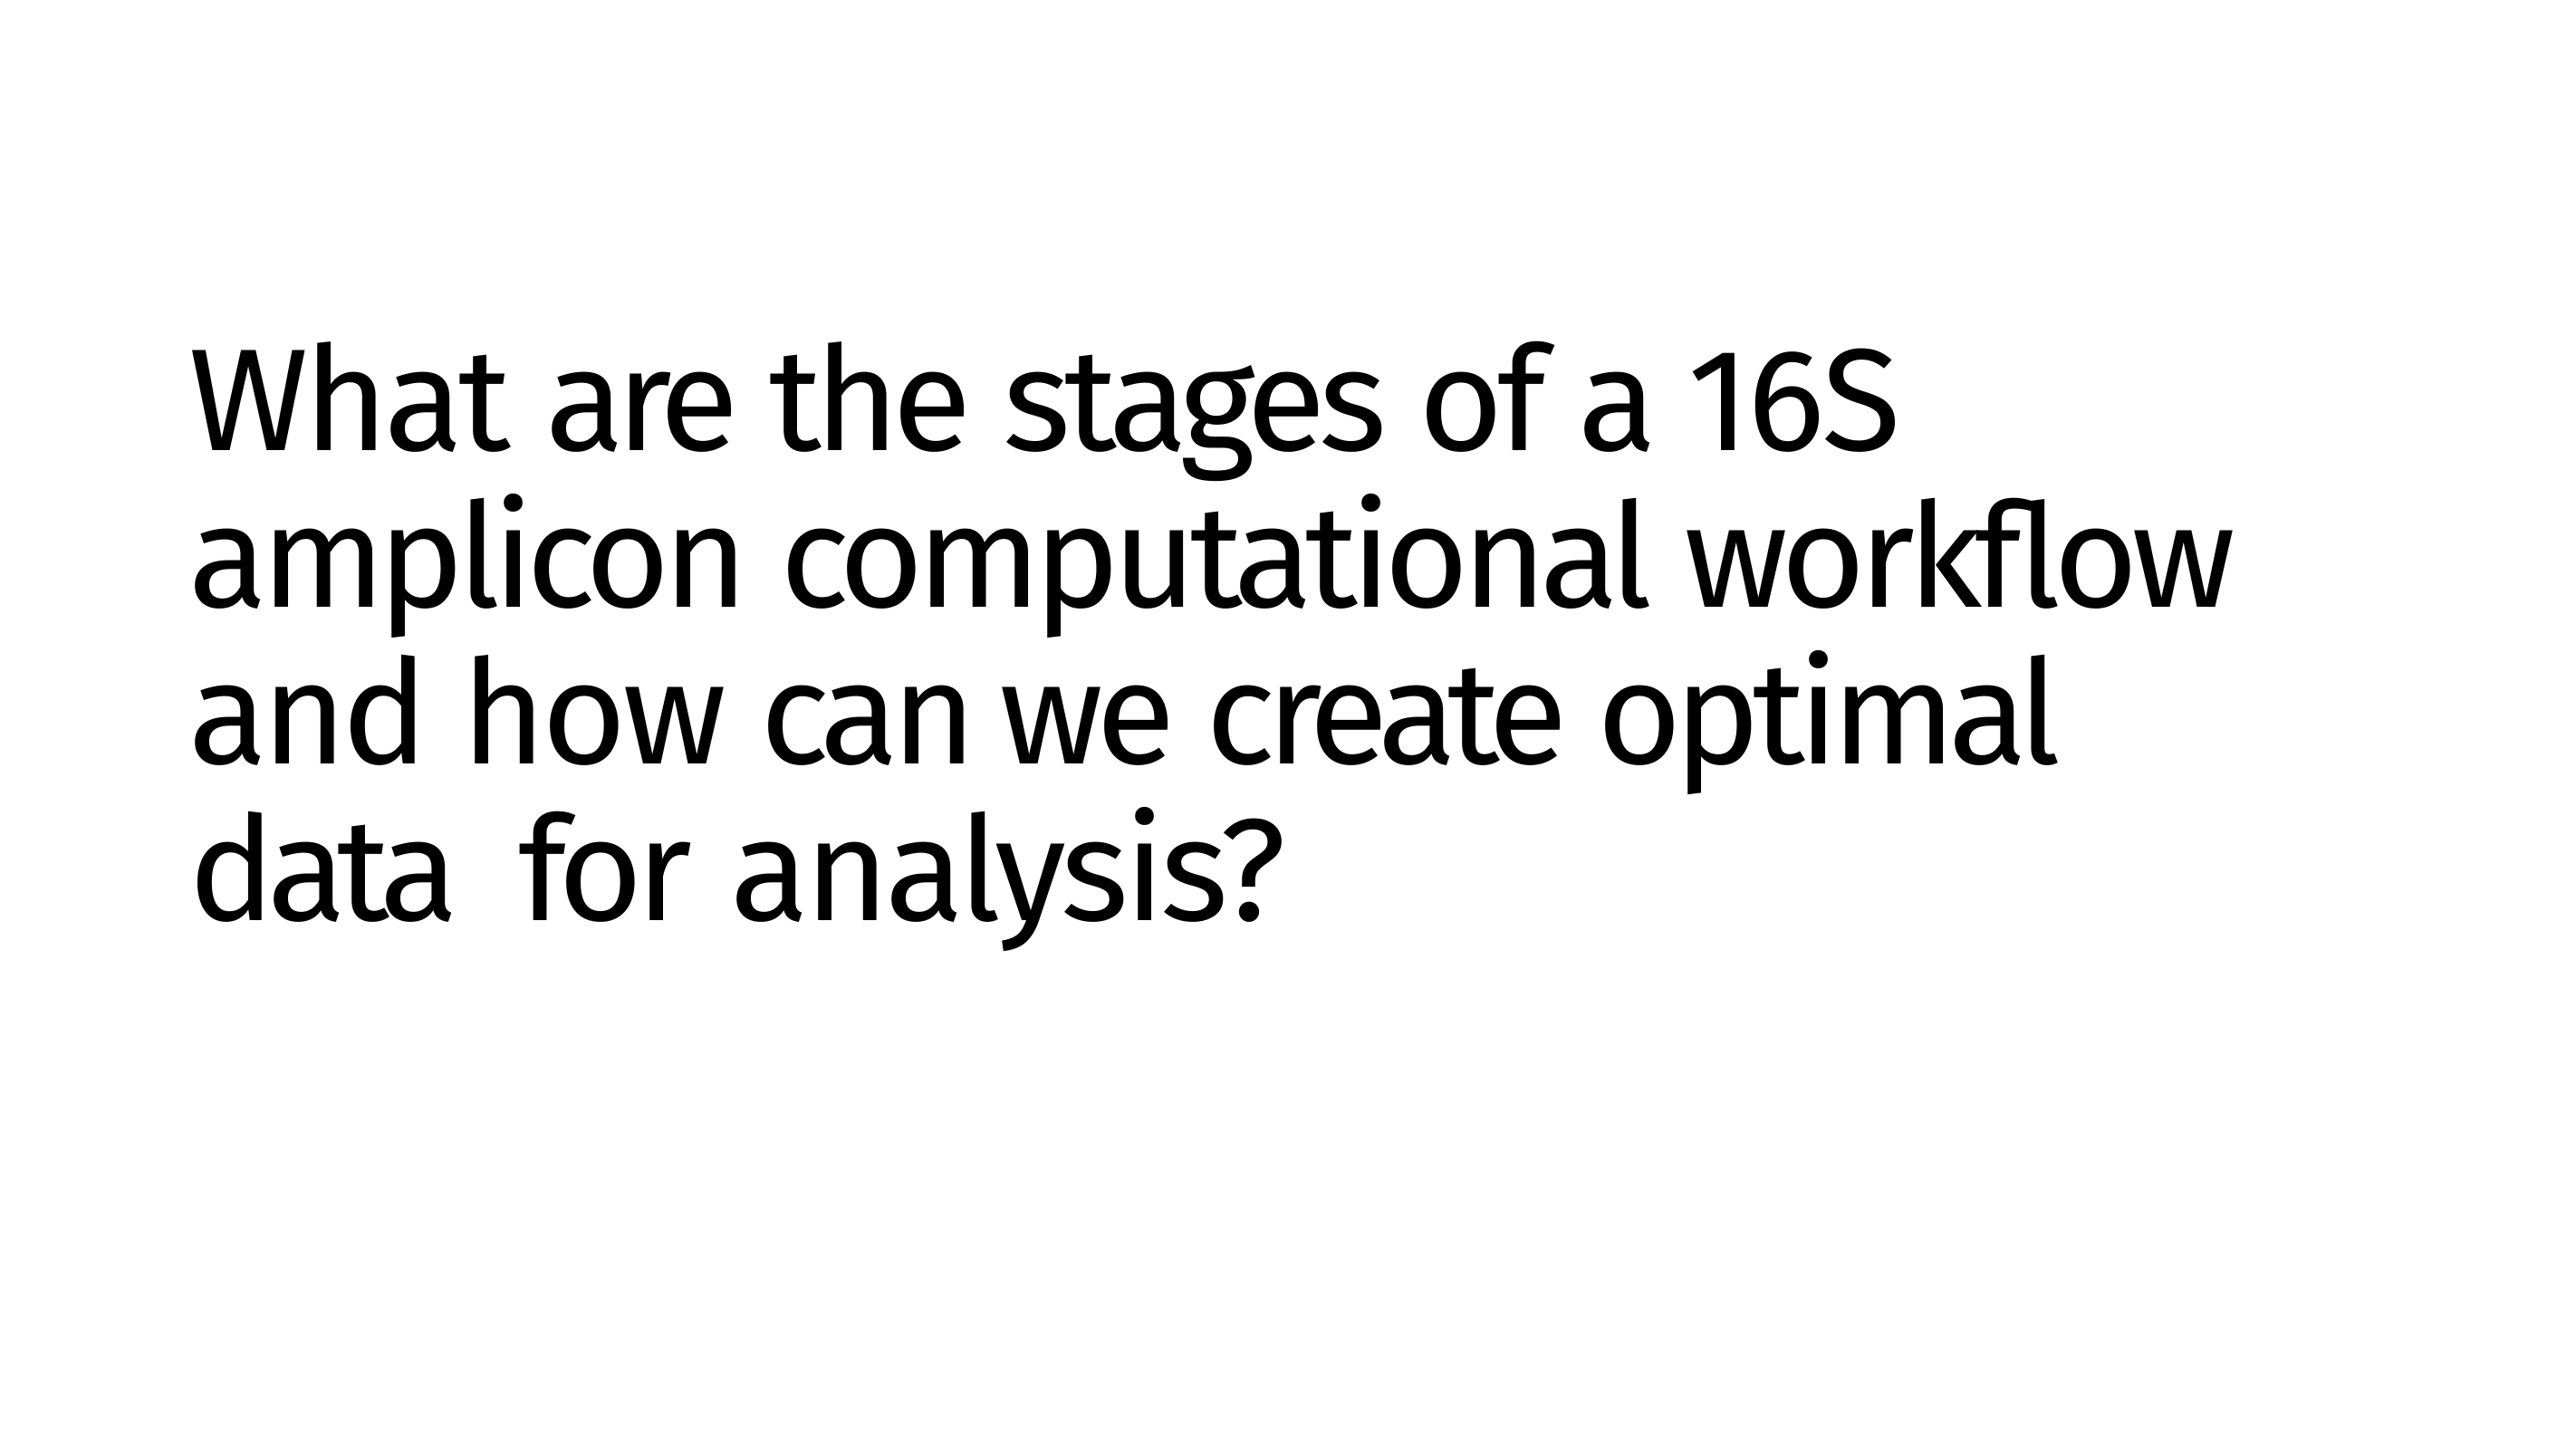

What are the stages of a 16S  amplicon computational workflow  and how can we create optimal data  for analysis?